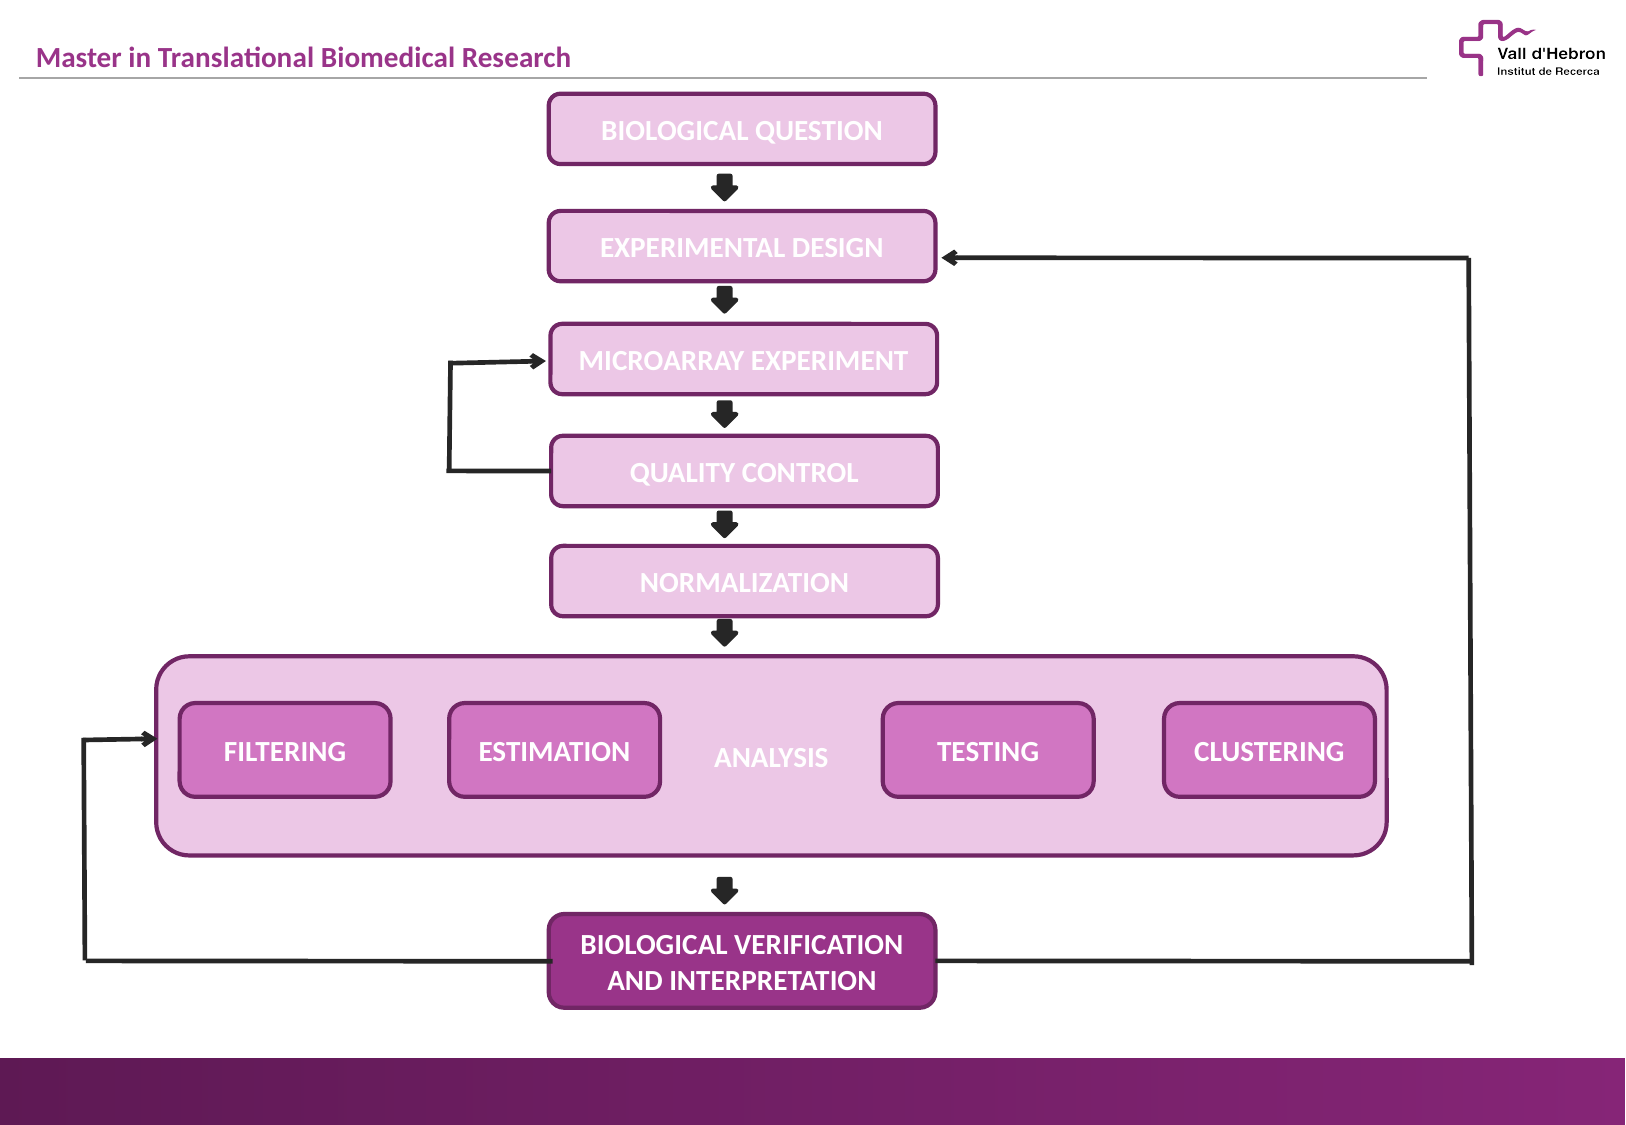

BIOLOGICAL QUESTION

EXPERIMENTAL DESIGN

MICROARRAY EXPERIMENT

QUALITY CONTROL

NORMALIZATION

ANALYSIS
FILTERING
ESTIMATION
TESTING
CLUSTERING

BIOLOGICAL VERIFICATION AND INTERPRETATION